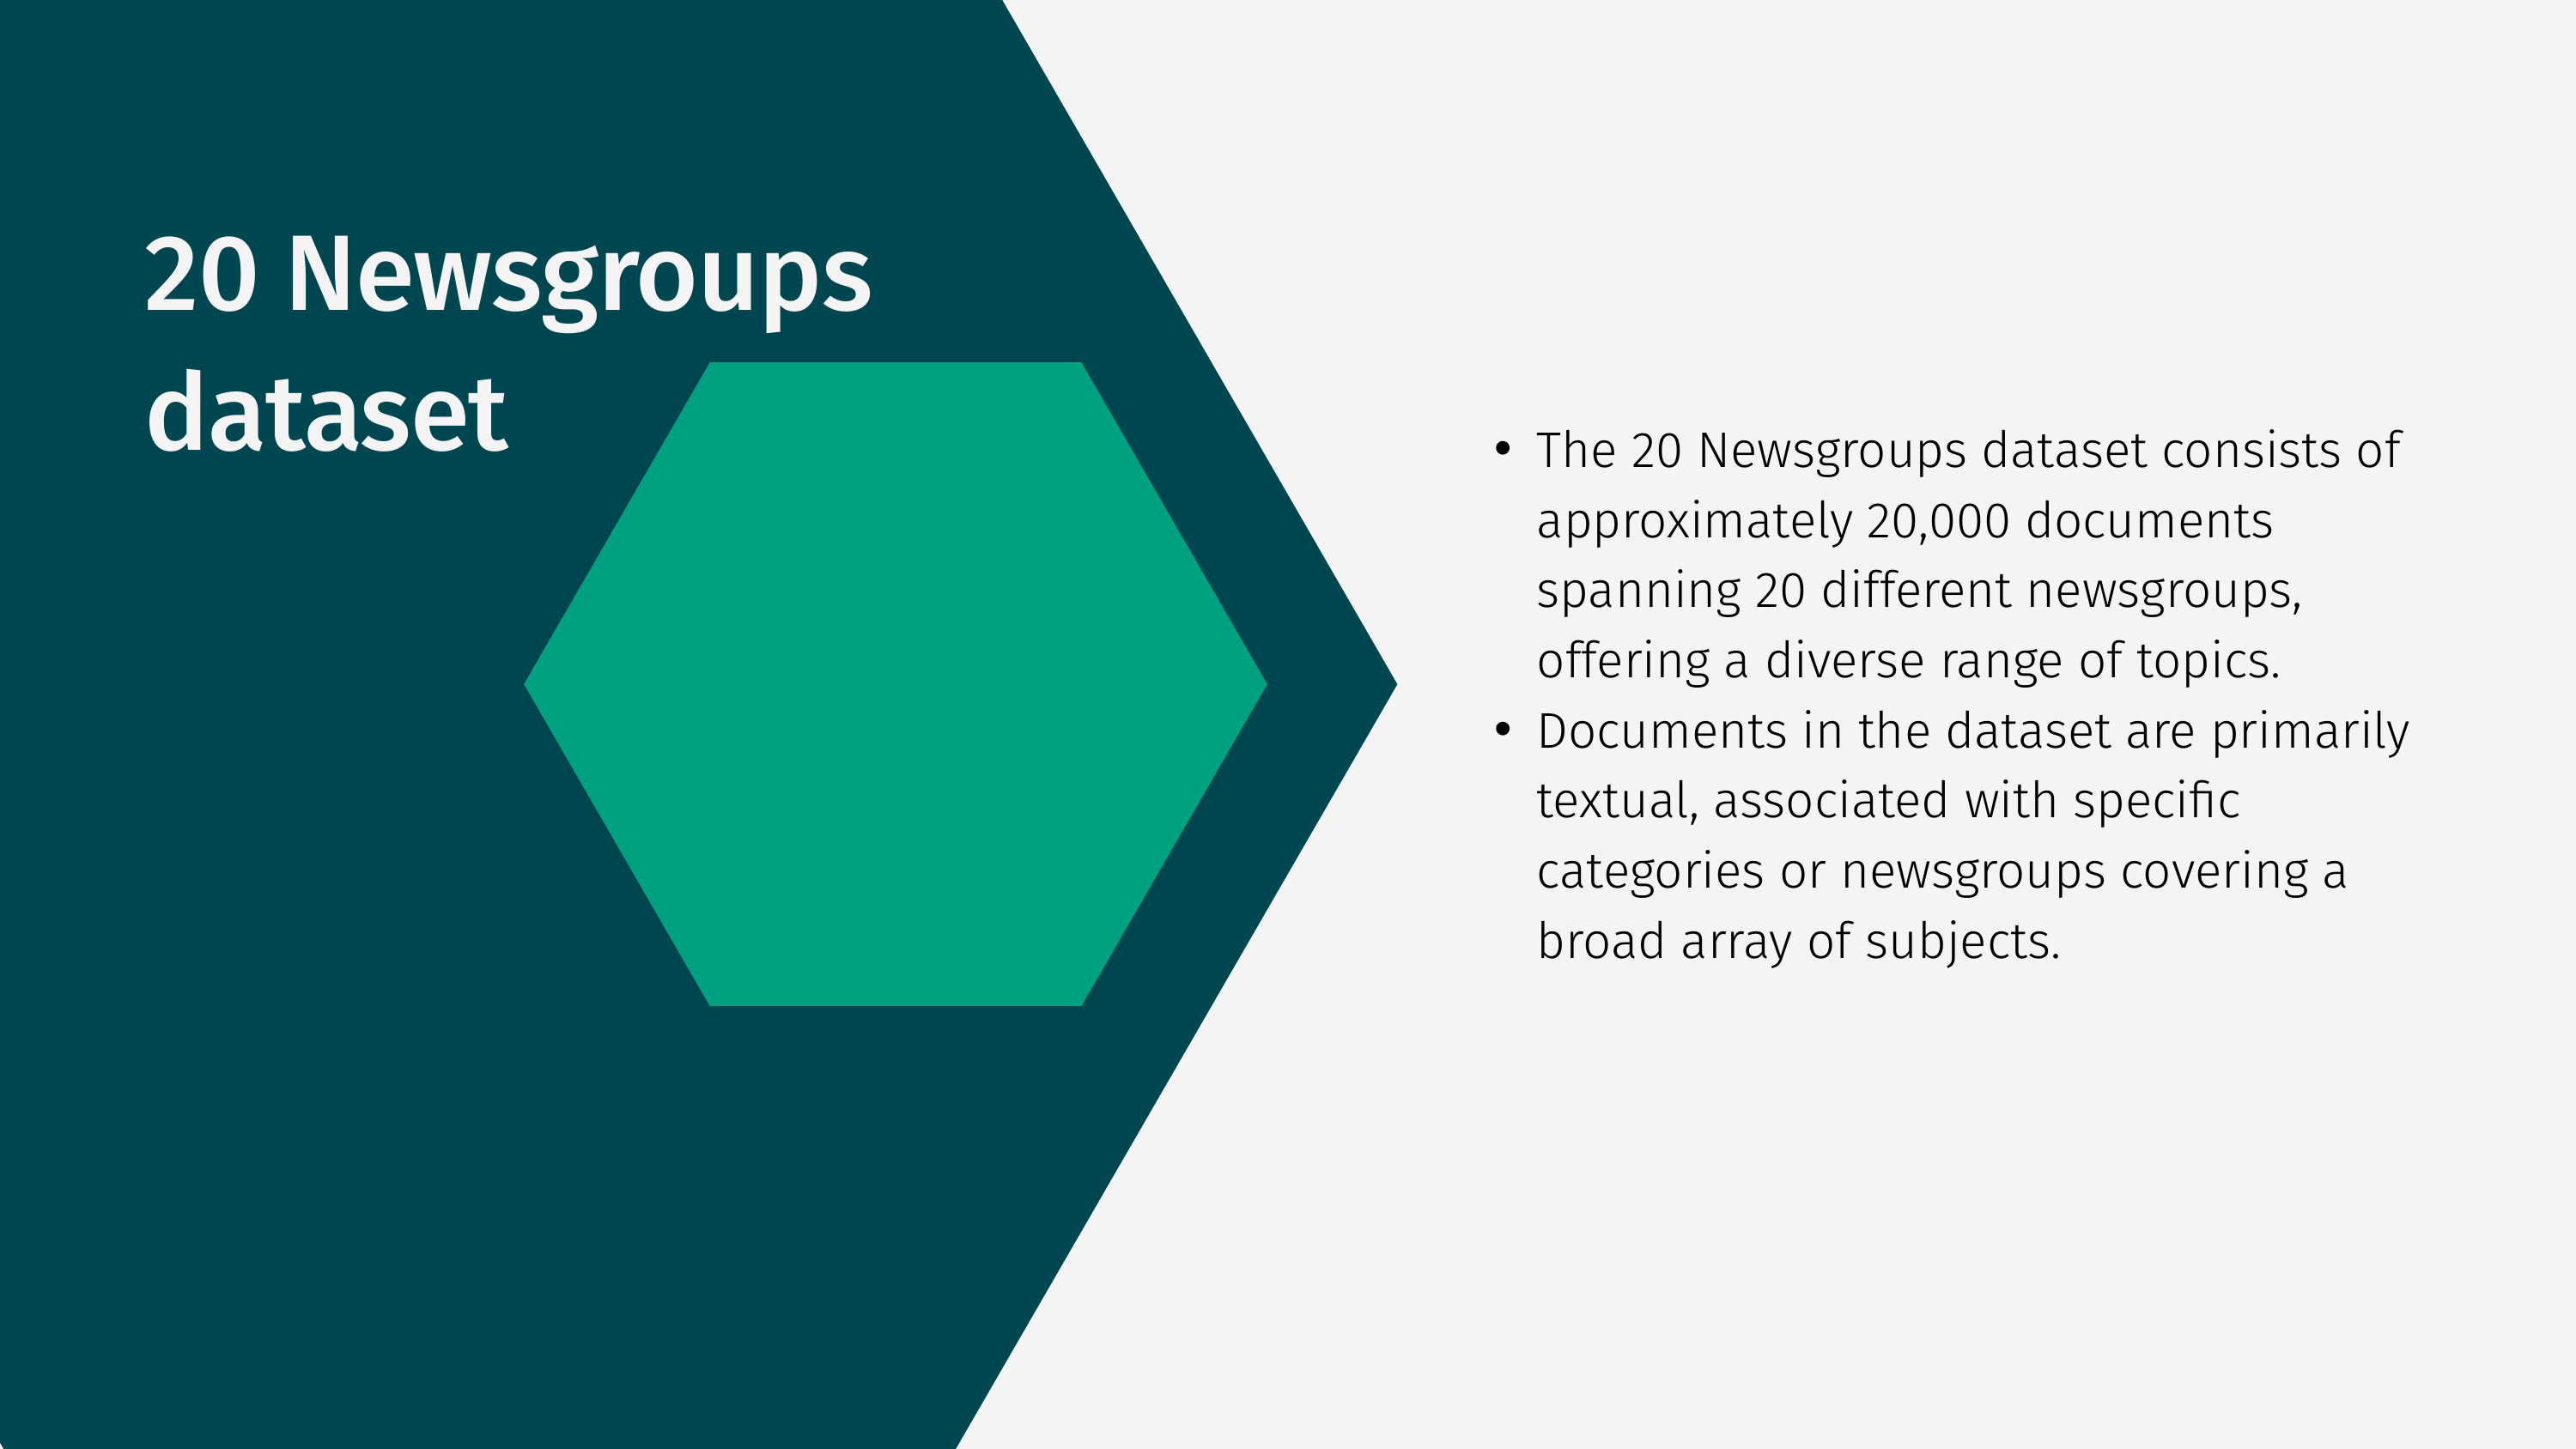

20 Newsgroups dataset

The 20 Newsgroups dataset consists of approximately 20,000 documents spanning 20 different newsgroups, offering a diverse range of topics.
Documents in the dataset are primarily textual, associated with specific categories or newsgroups covering a broad array of subjects.